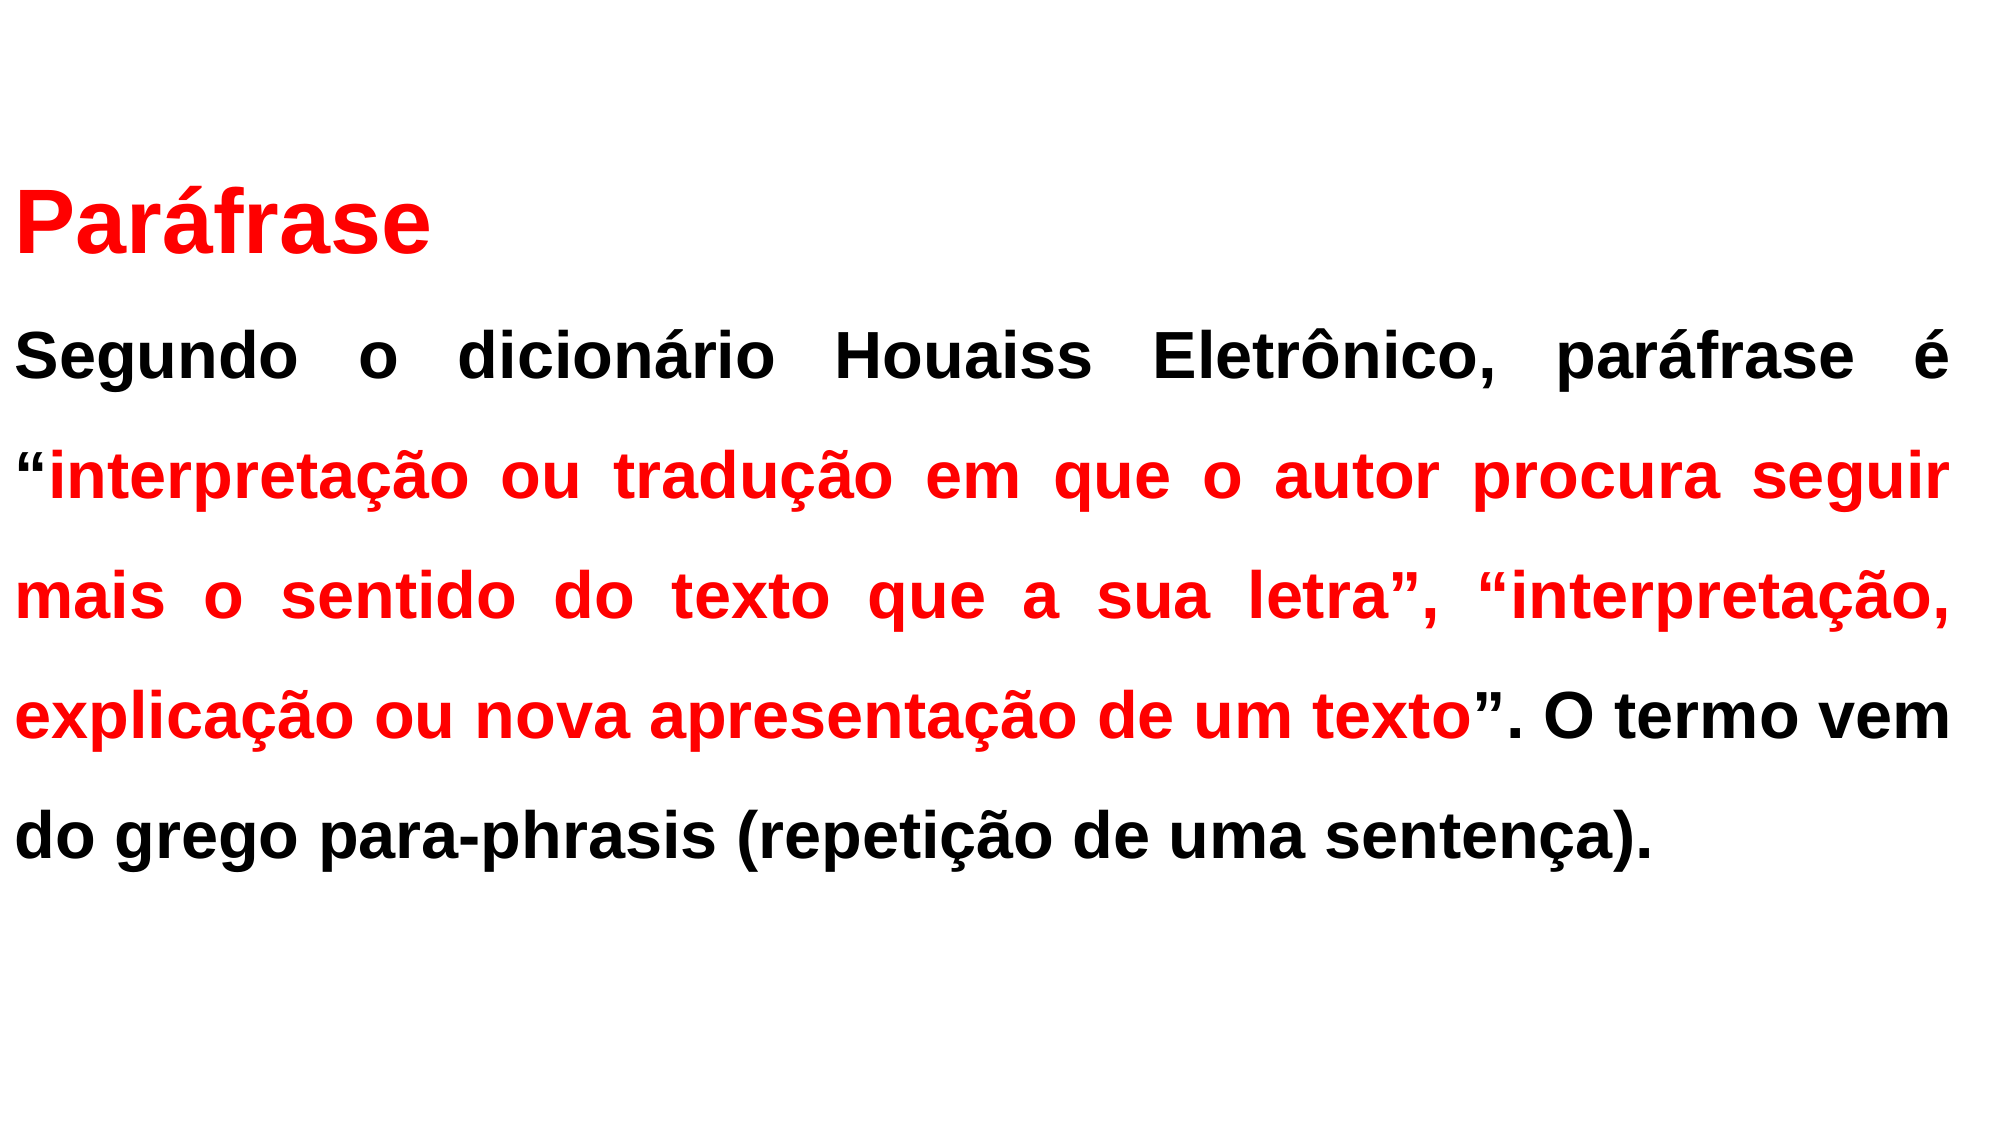

Paráfrase
Segundo o dicionário Houaiss Eletrônico, paráfrase é “interpretação ou tradução em que o autor procura seguir mais o sentido do texto que a sua letra”, “interpretação, explicação ou nova apresentação de um texto”. O termo vem do grego para-phrasis (repetição de uma sentença).